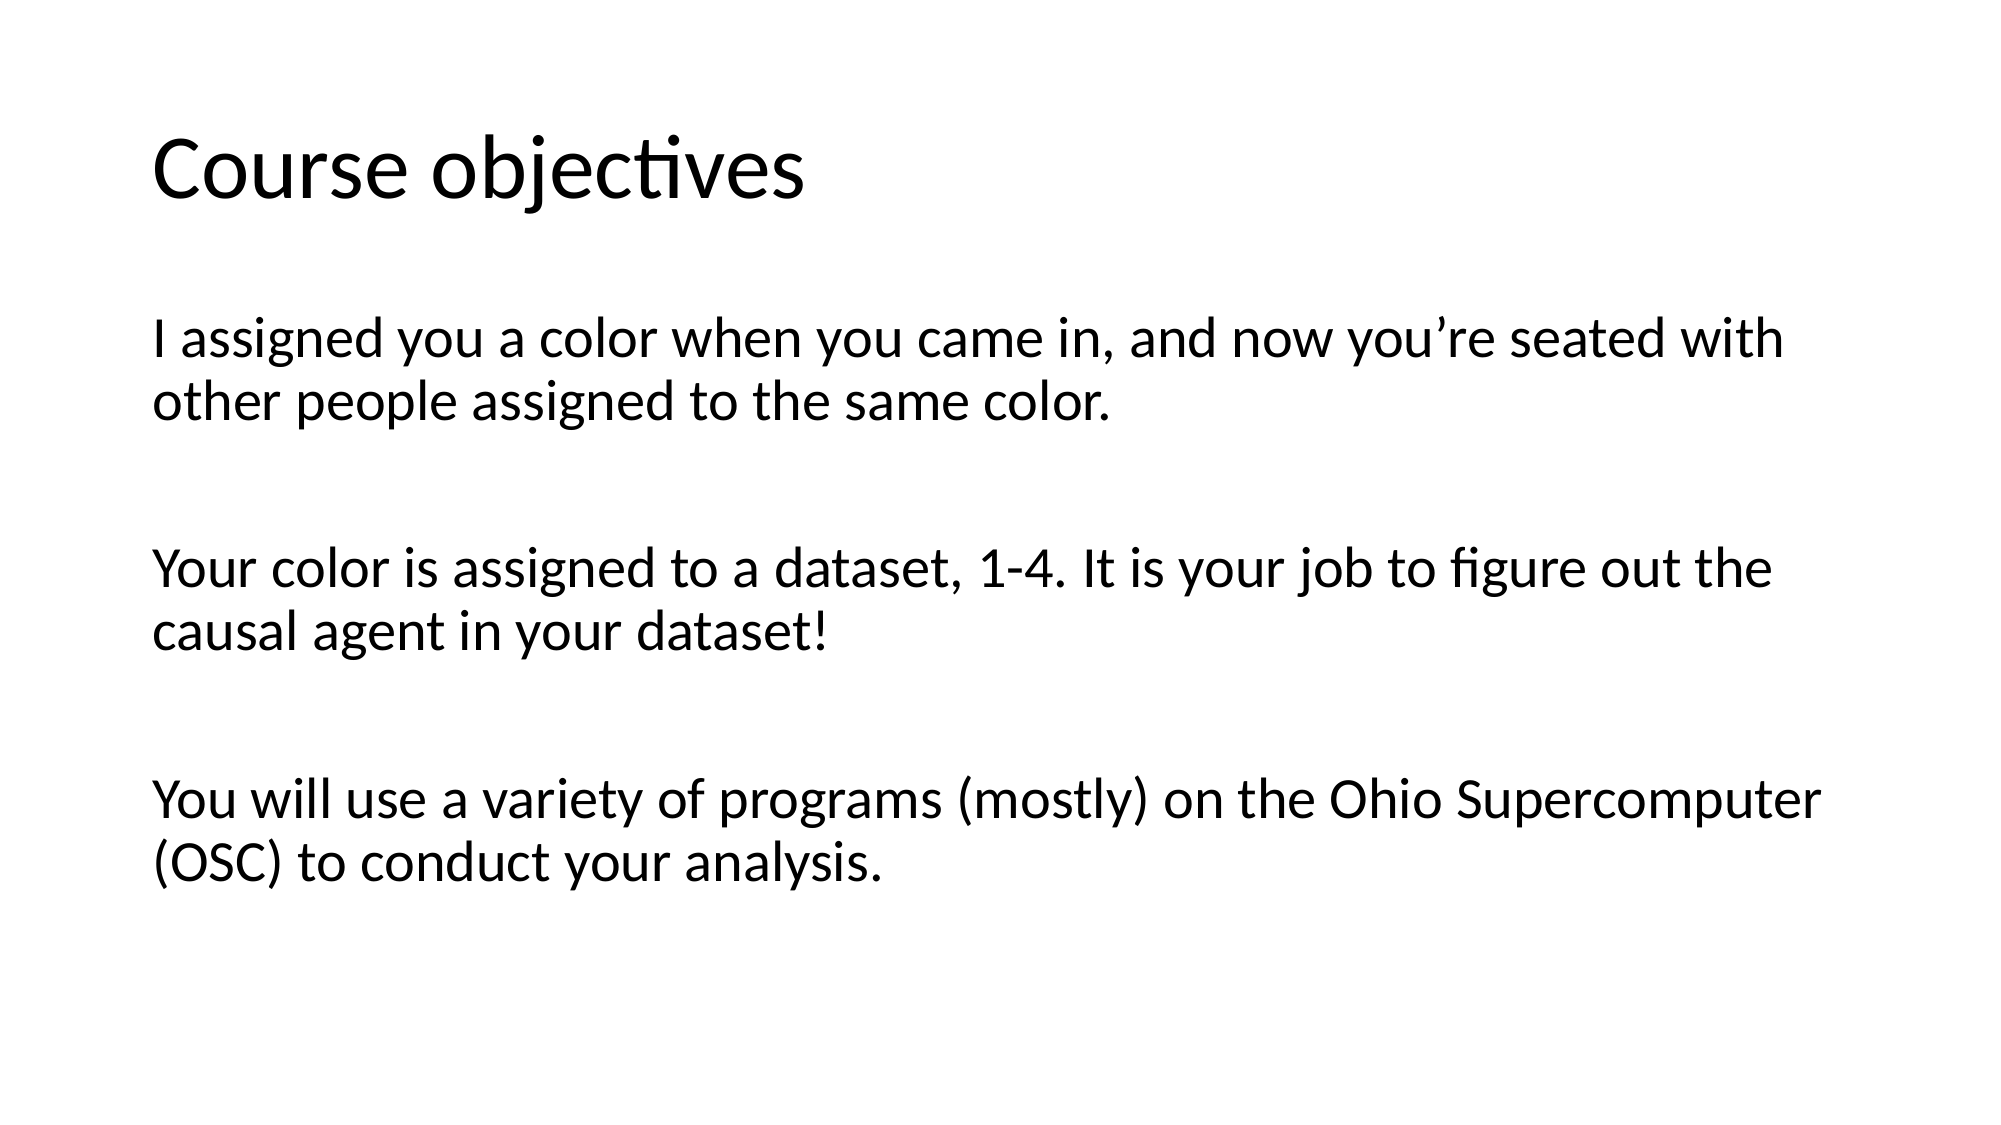

# Course objectives
I assigned you a color when you came in, and now you’re seated with other people assigned to the same color.

Your color is assigned to a dataset, 1-4. It is your job to figure out the causal agent in your dataset!

You will use a variety of programs (mostly) on the Ohio Supercomputer (OSC) to conduct your analysis.